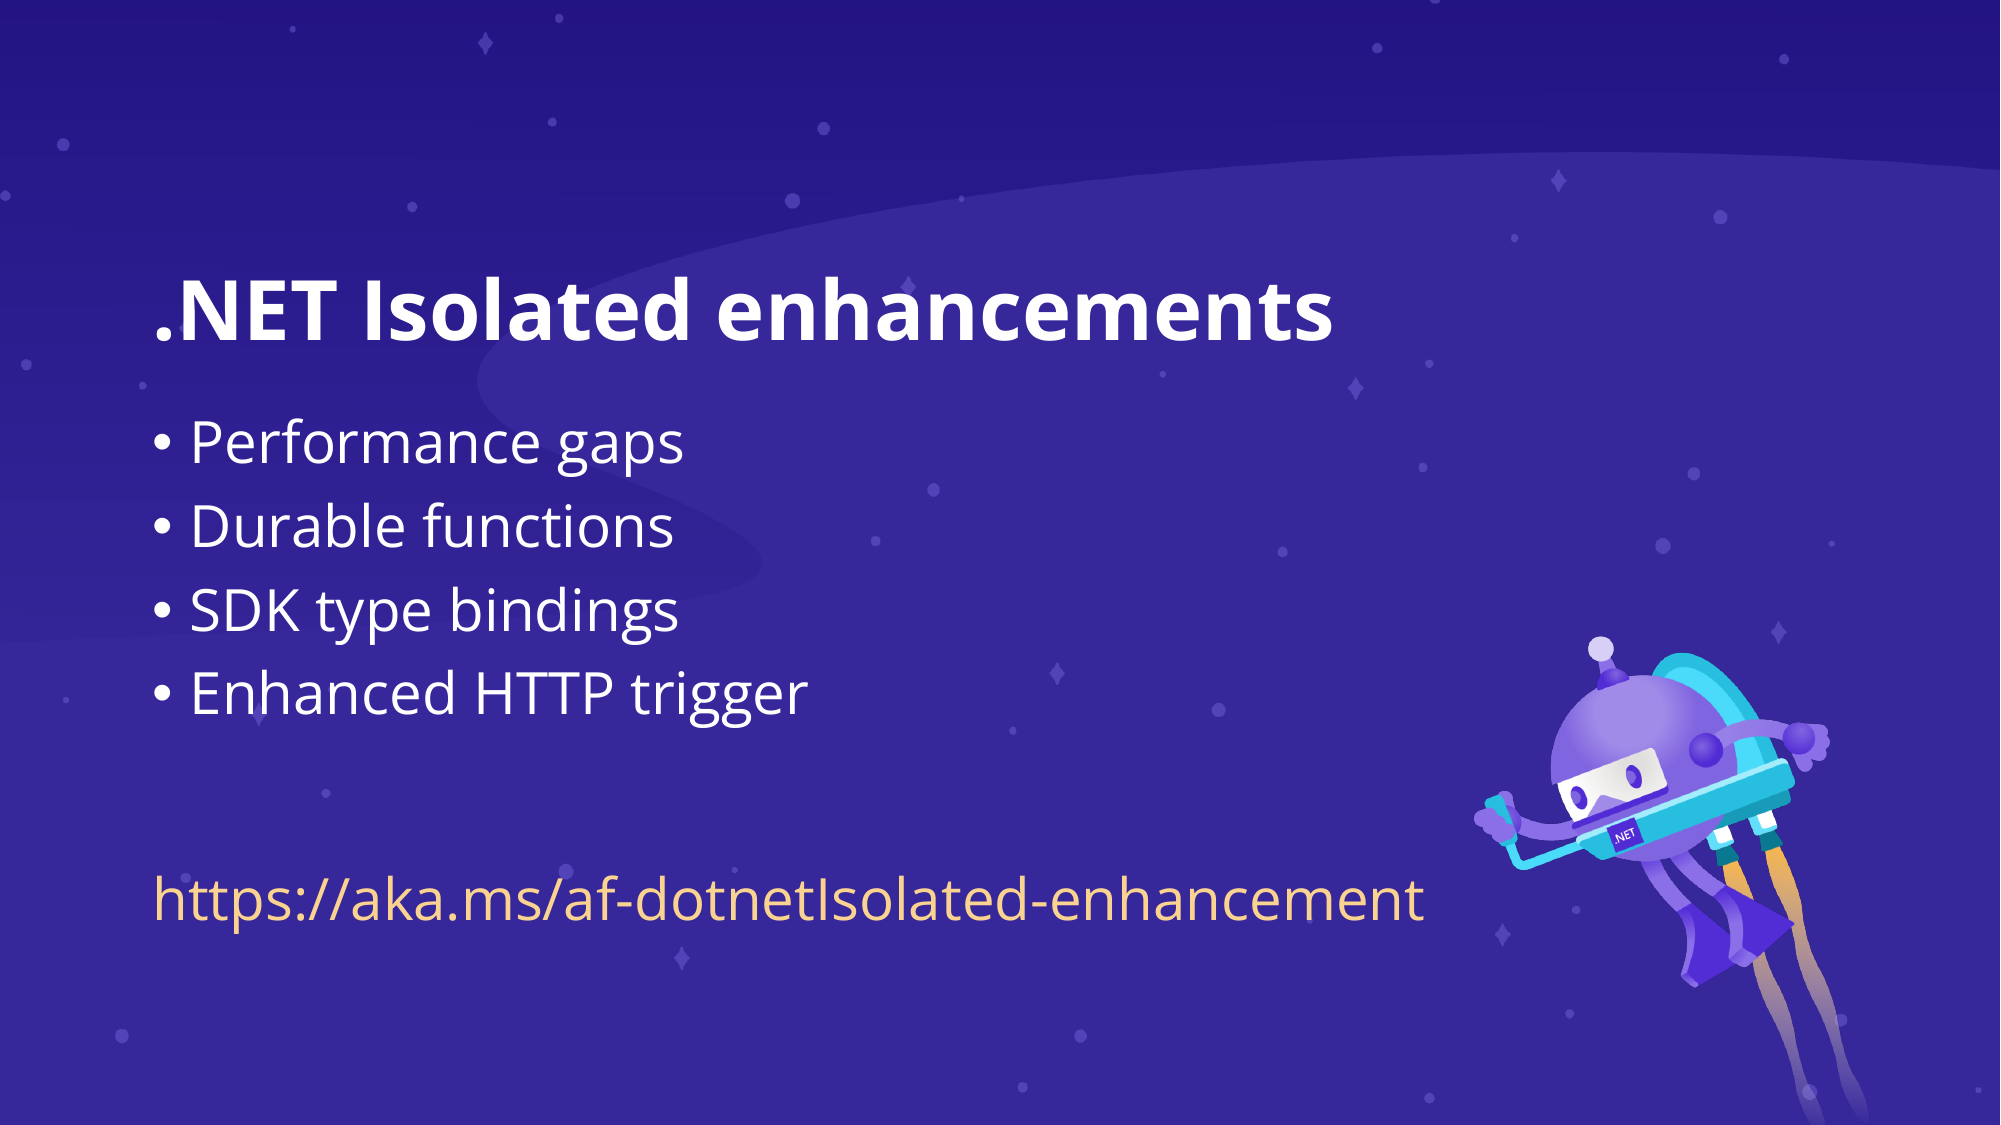

# .NET Isolated enhancements
Performance gaps
Durable functions
SDK type bindings
Enhanced HTTP trigger

https://aka.ms/af-dotnetIsolated-enhancement